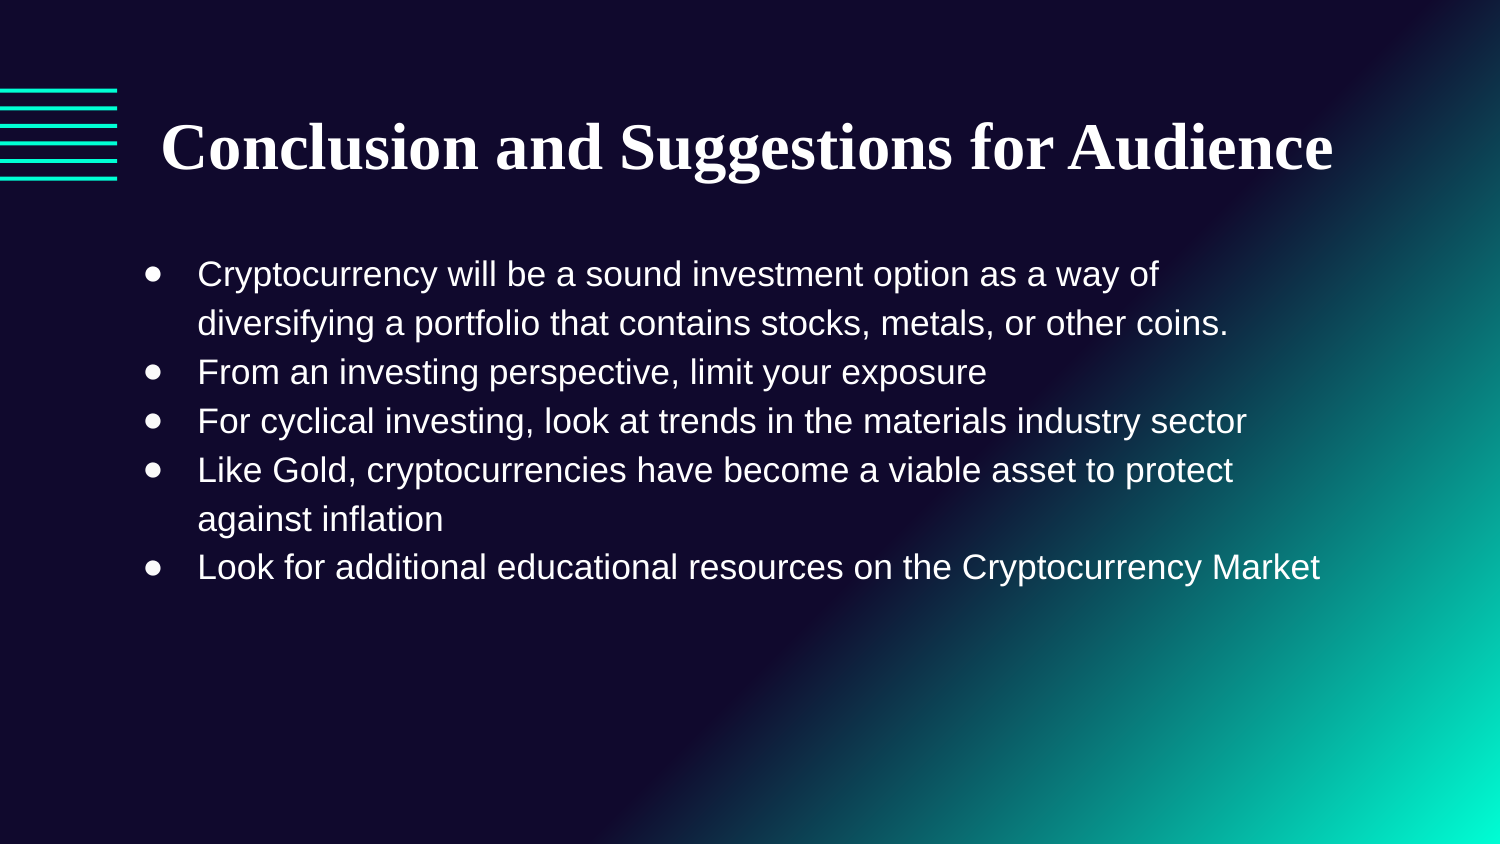

# Conclusion and Suggestions for Audience
Cryptocurrency will be a sound investment option as a way of diversifying a portfolio that contains stocks, metals, or other coins.
From an investing perspective, limit your exposure
For cyclical investing, look at trends in the materials industry sector
Like Gold, cryptocurrencies have become a viable asset to protect against inflation
Look for additional educational resources on the Cryptocurrency Market